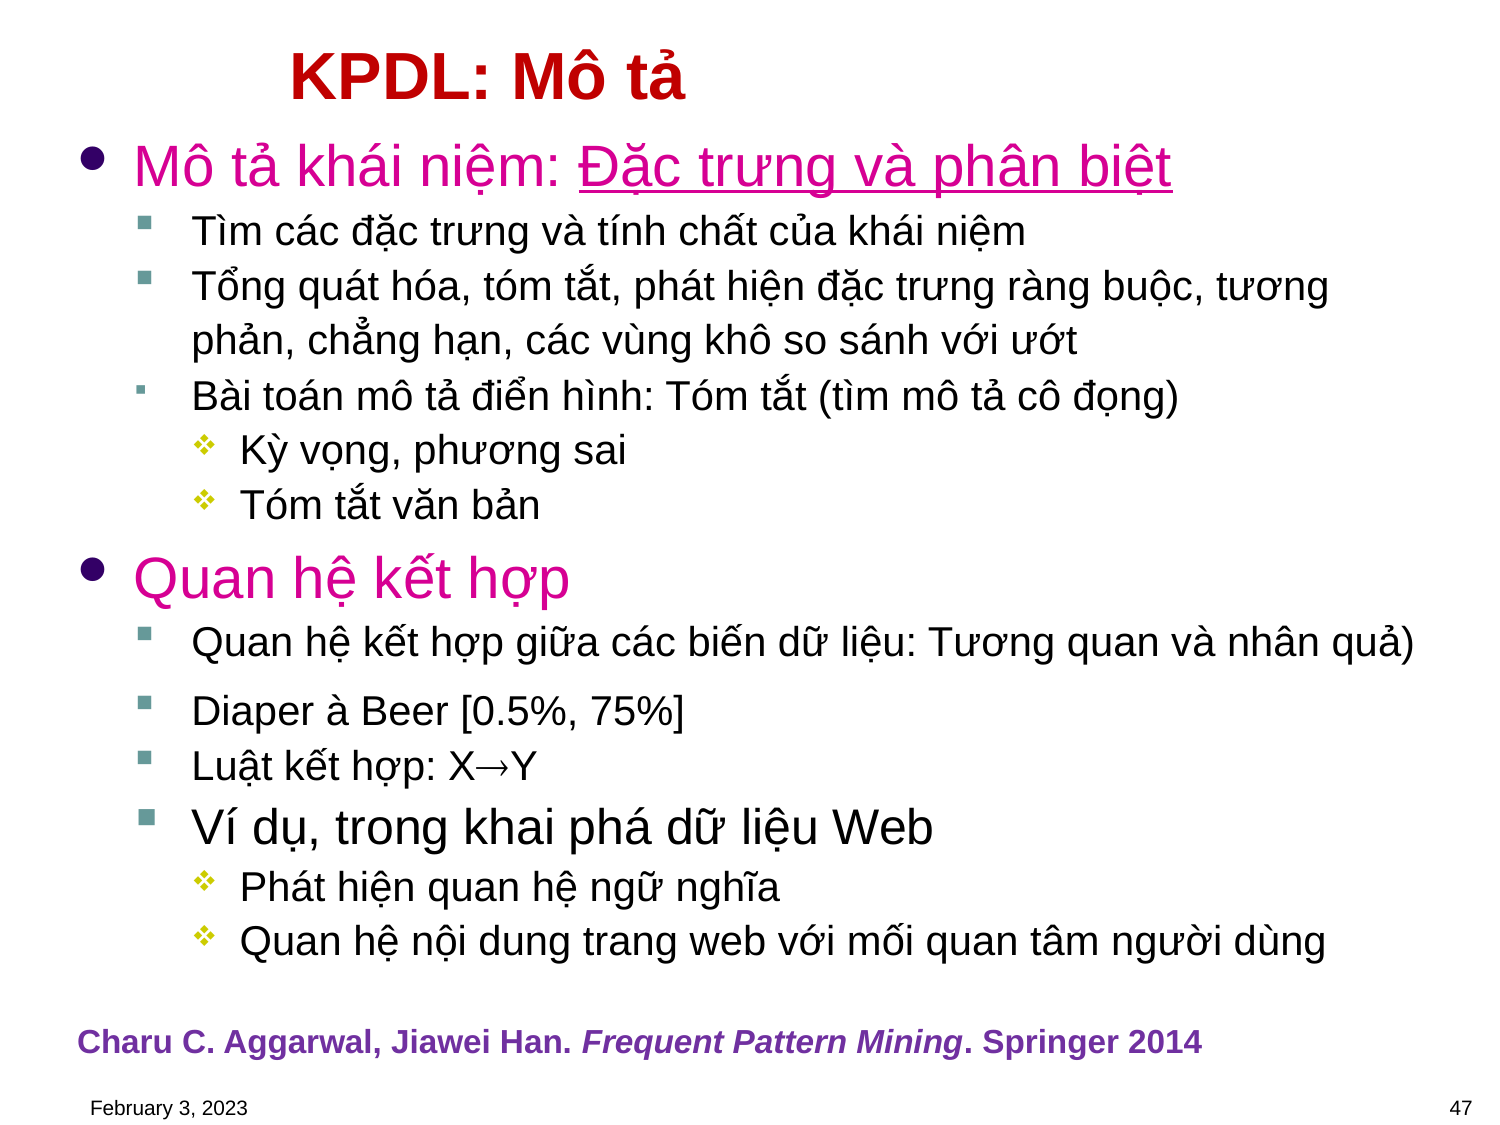

# KPDL: Mô tả
Mô tả khái niệm: Đặc trưng và phân biệt
Tìm các đặc trưng và tính chất của khái niệm
Tổng quát hóa, tóm tắt, phát hiện đặc trưng ràng buộc, tương phản, chẳng hạn, các vùng khô so sánh với ướt
Bài toán mô tả điển hình: Tóm tắt (tìm mô tả cô đọng)
Kỳ vọng, phương sai
Tóm tắt văn bản
Quan hệ kết hợp
Quan hệ kết hợp giữa các biến dữ liệu: Tương quan và nhân quả)
Diaper à Beer [0.5%, 75%]
Luật kết hợp: X→Y
Ví dụ, trong khai phá dữ liệu Web
Phát hiện quan hệ ngữ nghĩa
Quan hệ nội dung trang web với mối quan tâm người dùng
Charu C. Aggarwal, Jiawei Han. Frequent Pattern Mining. Springer 2014
February 3, 2023
47